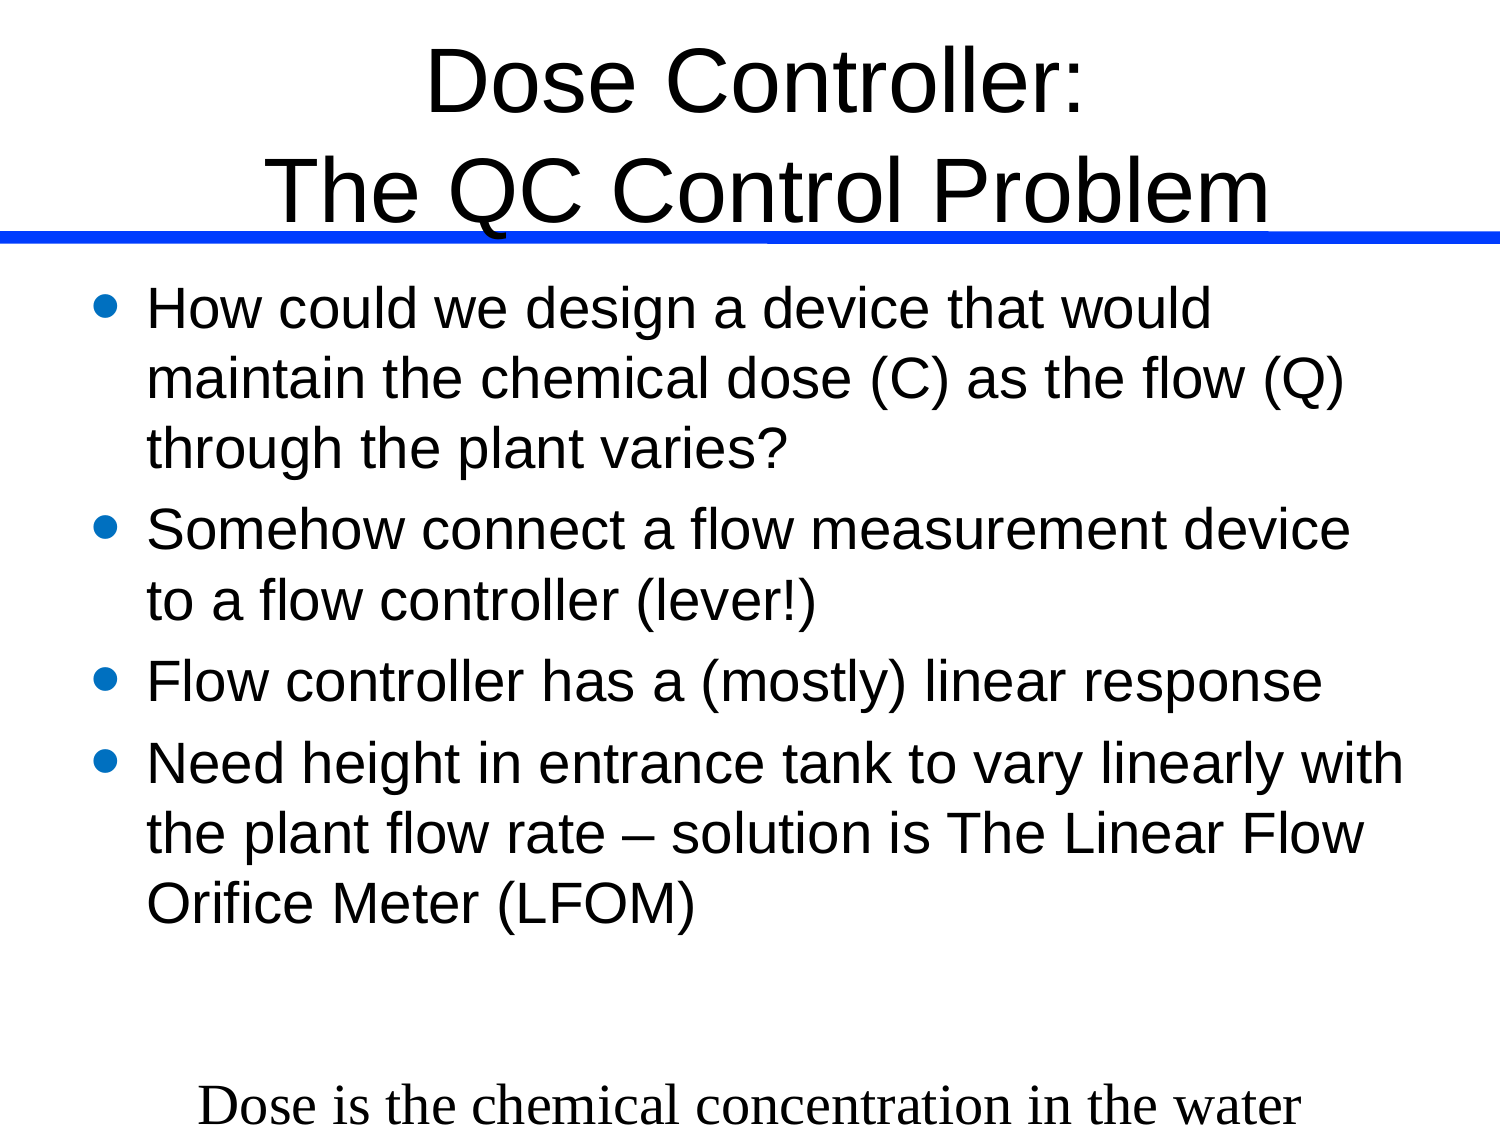

# Dose Controller: The QC Control Problem
How could we design a device that would maintain the chemical dose (C) as the flow (Q) through the plant varies?
Somehow connect a flow measurement device to a flow controller (lever!)
Flow controller has a (mostly) linear response
Need height in entrance tank to vary linearly with the plant flow rate – solution is The Linear Flow Orifice Meter (LFOM)
Dose is the chemical concentration in the water